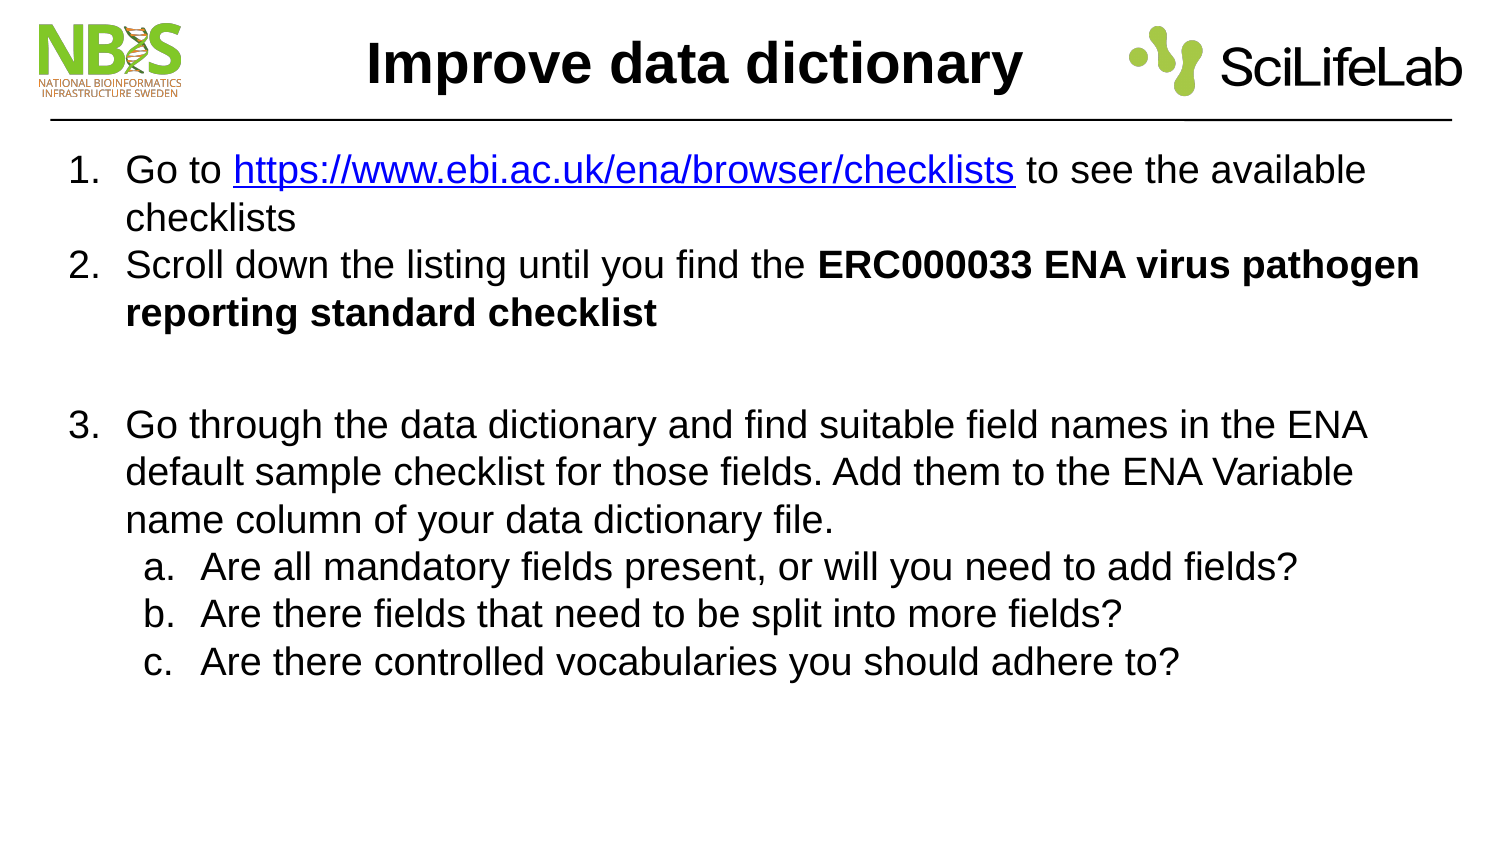

# Improve data dictionary
Go to https://www.ebi.ac.uk/ena/browser/checklists to see the available checklists
Scroll down the listing until you find the ERC000033 ENA virus pathogen reporting standard checklist

Go through the data dictionary and find suitable field names in the ENA default sample checklist for those fields. Add them to the ENA Variable name column of your data dictionary file.
Are all mandatory fields present, or will you need to add fields?
Are there fields that need to be split into more fields?
Are there controlled vocabularies you should adhere to?